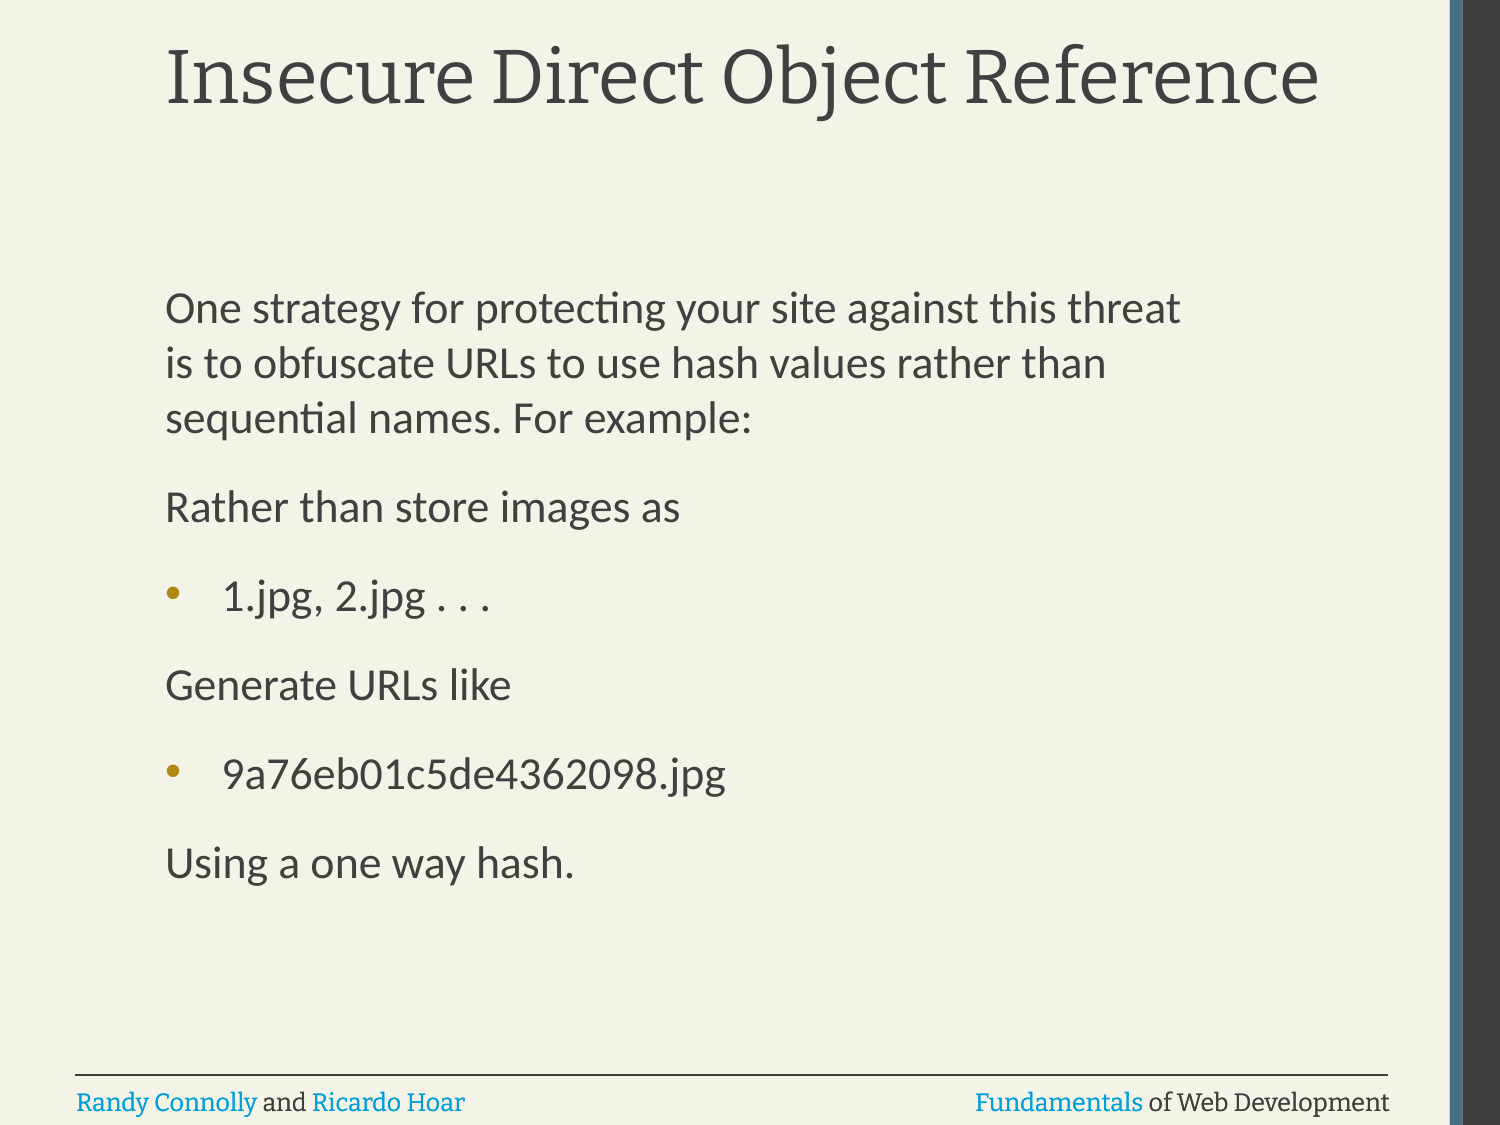

# Insecure Direct Object Reference

One strategy for protecting your site against this threat is to obfuscate URLs to use hash values rather than sequential names. For example:
Rather than store images as
1.jpg, 2.jpg . . .
Generate URLs like
9a76eb01c5de4362098.jpg
Using a one way hash.